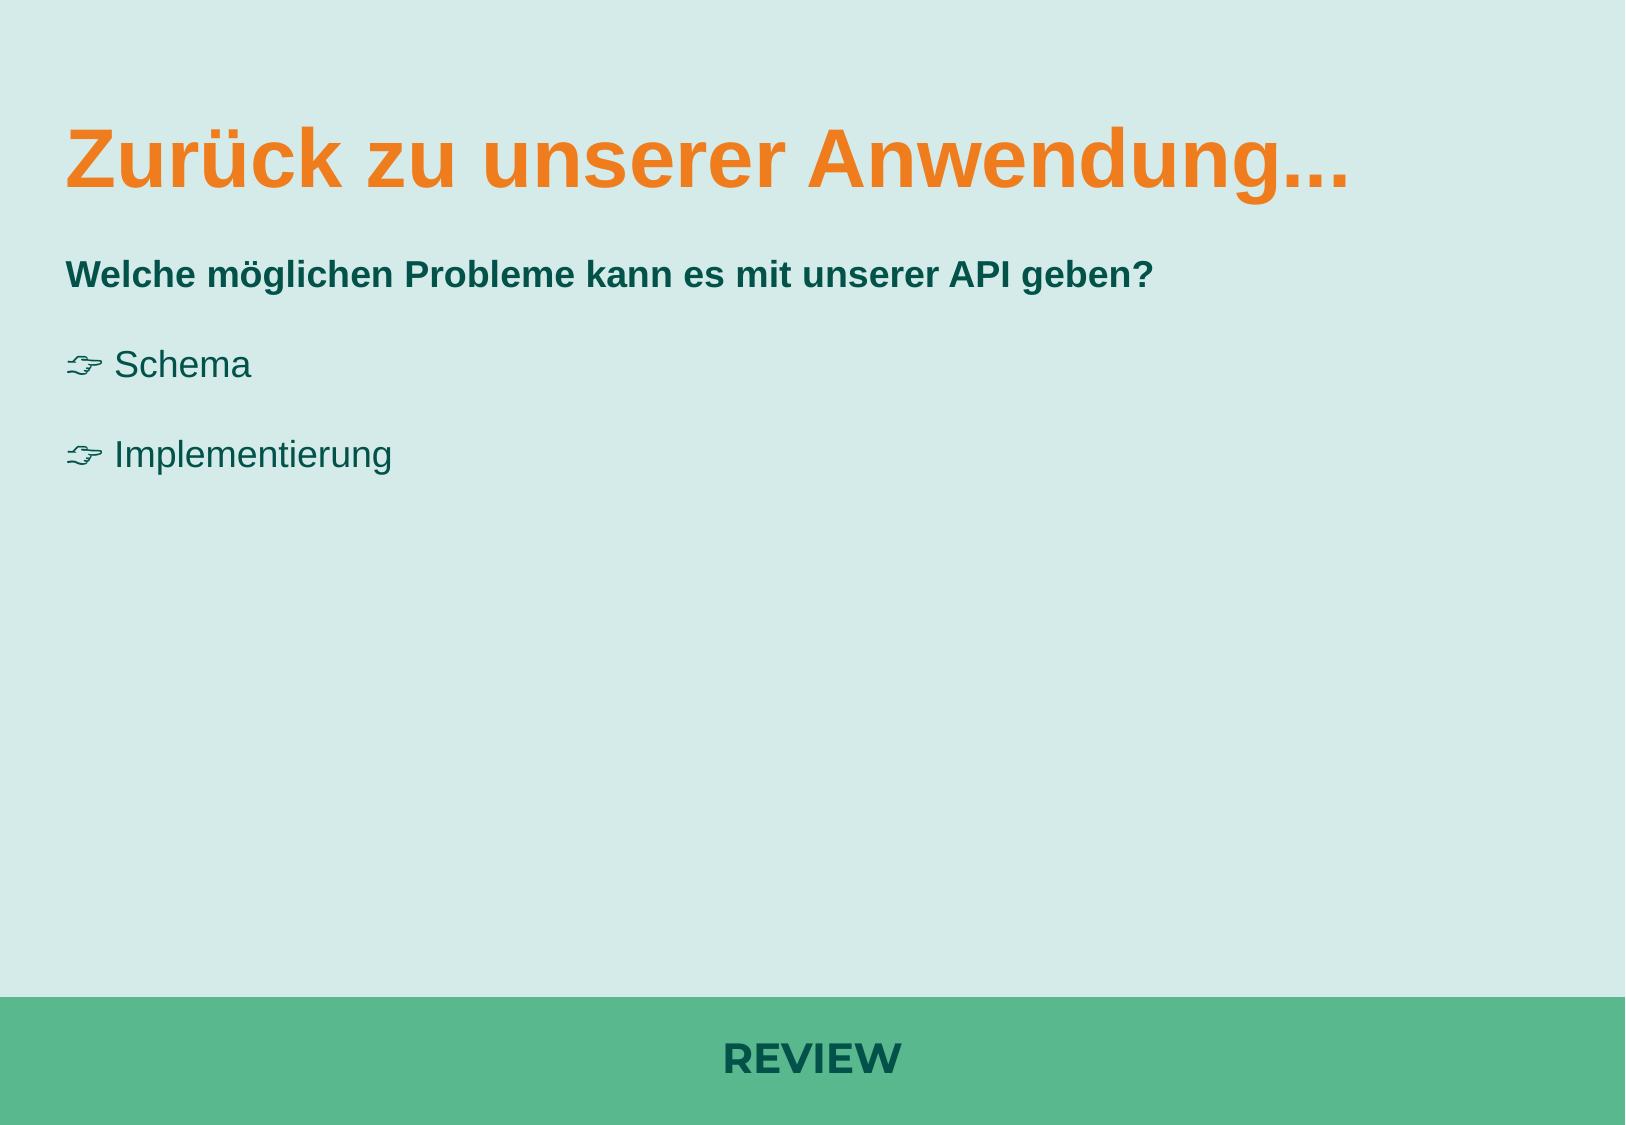

Zurück zu unserer Anwendung...

Welche möglichen Probleme kann es mit unserer API geben?

👉 Schema

👉 Implementierung
# Review